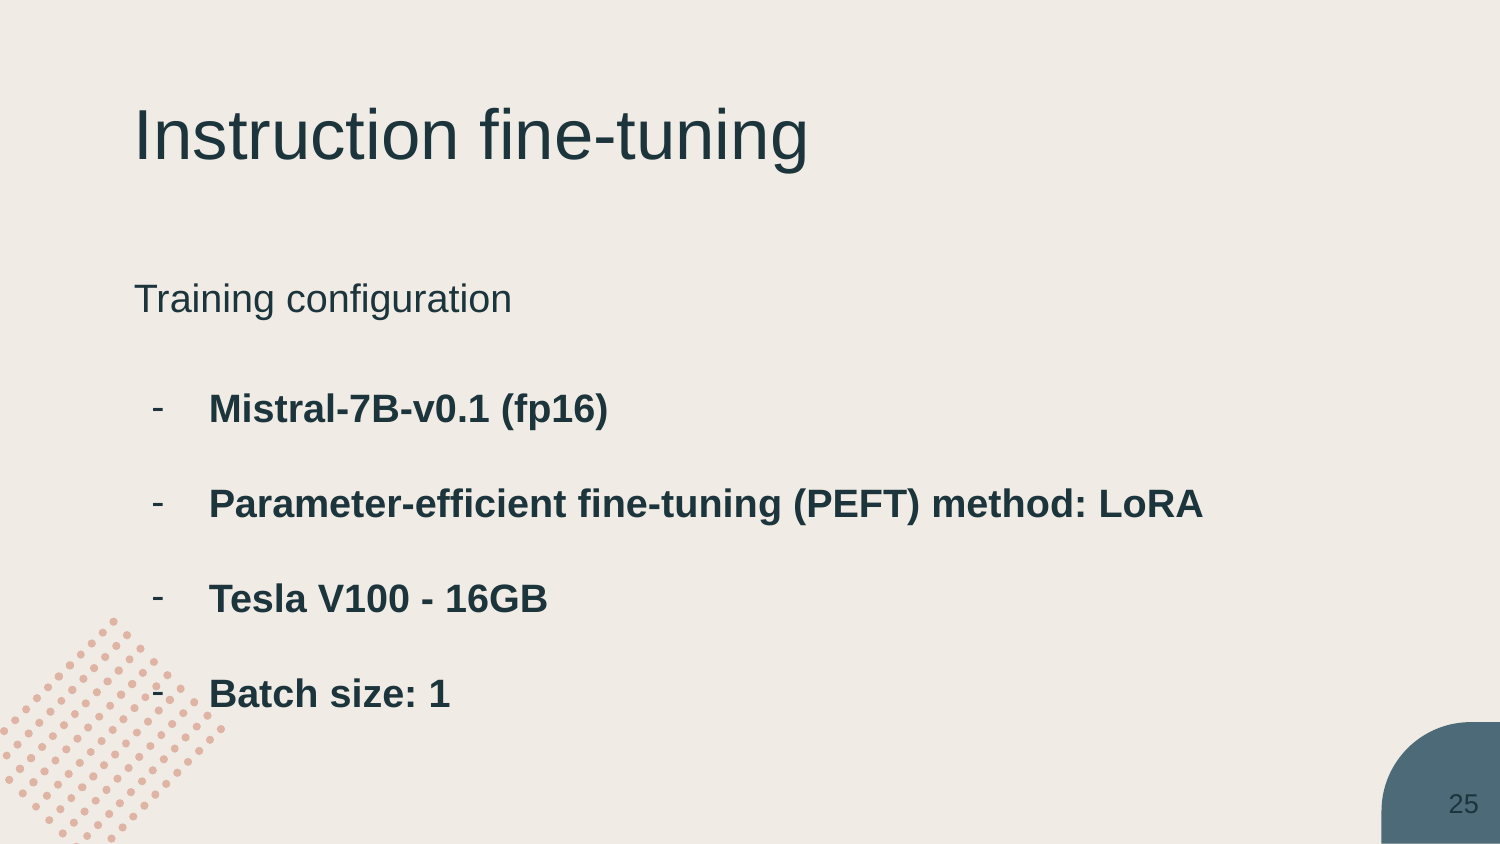

# Instruction fine-tuning
Training configuration
Mistral-7B-v0.1 (fp16)
Parameter-efficient fine-tuning (PEFT) method: LoRA
Tesla V100 - 16GB
Batch size: 1

25